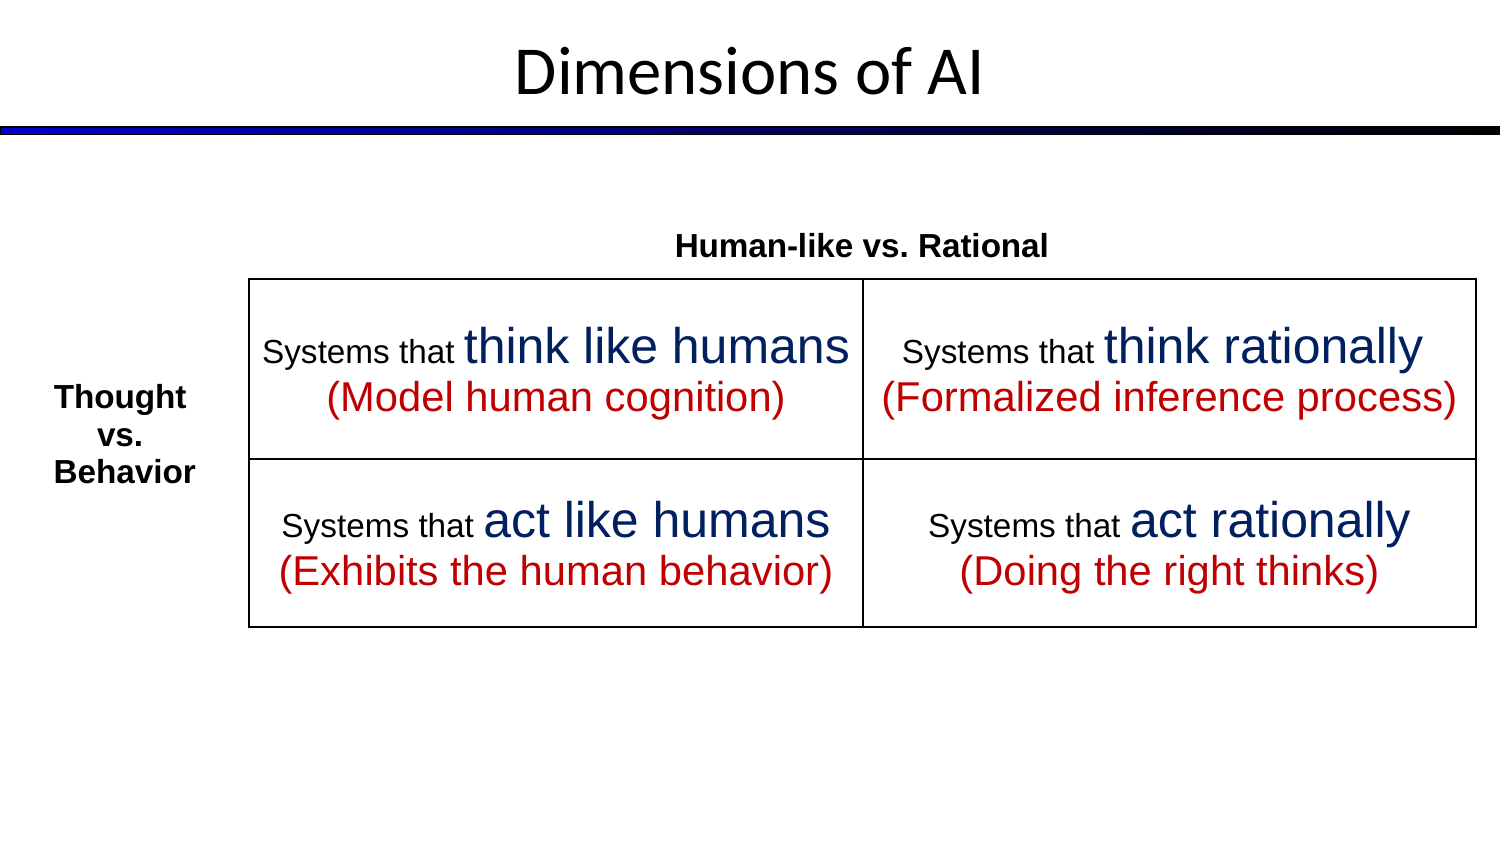

# Dimensions of AI
|  | Human-like vs. Rational |  |
| --- | --- | --- |
| Thought vs. Behavior | Systems that think like humans (Model human cognition) | Systems that think rationally (Formalized inference process) |
|  | Systems that act like humans (Exhibits the human behavior) | Systems that act rationally (Doing the right thinks) |